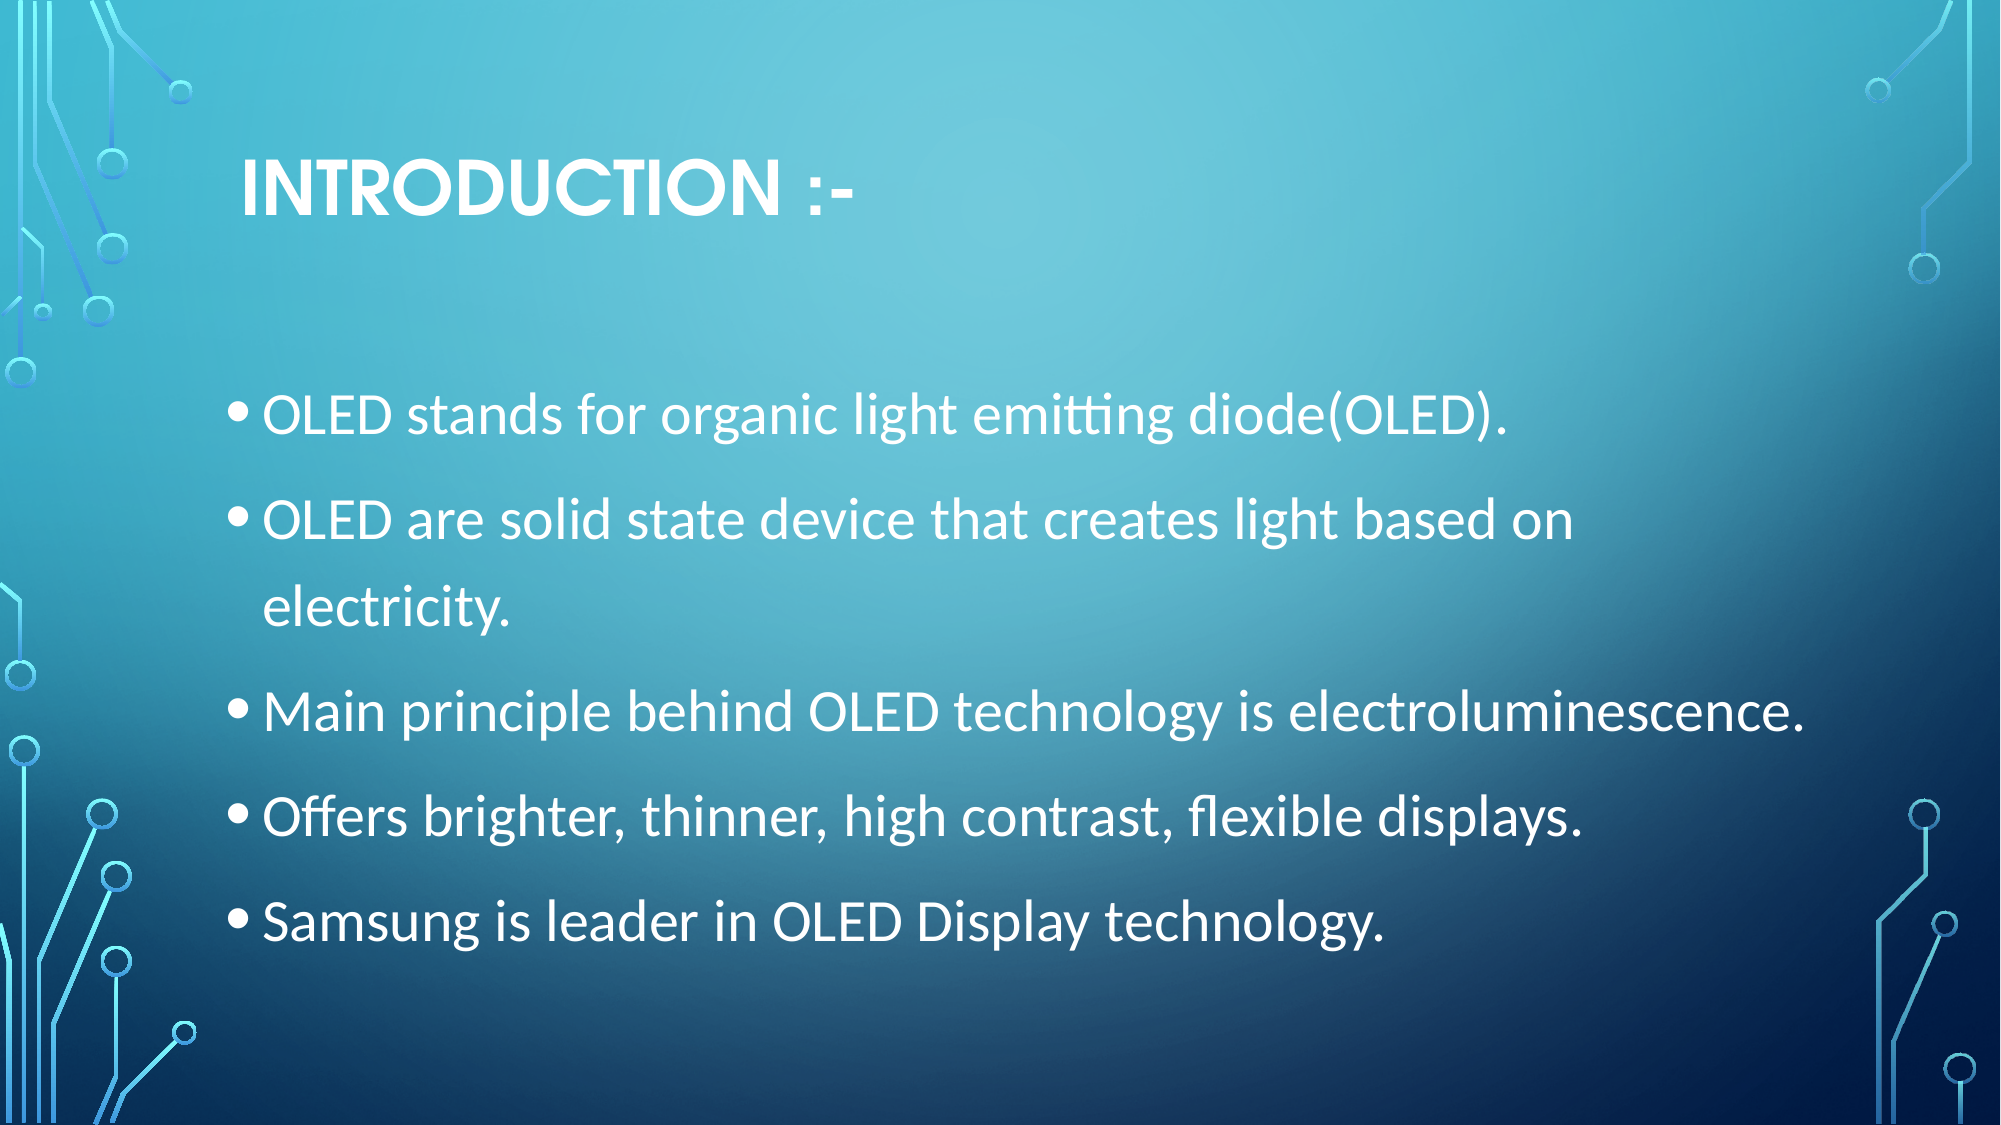

# Introduction :-
OLED stands for organic light emitting diode(OLED).
OLED are solid state device that creates light based on electricity.
Main principle behind OLED technology is electroluminescence.
Offers brighter, thinner, high contrast, flexible displays.
Samsung is leader in OLED Display technology.